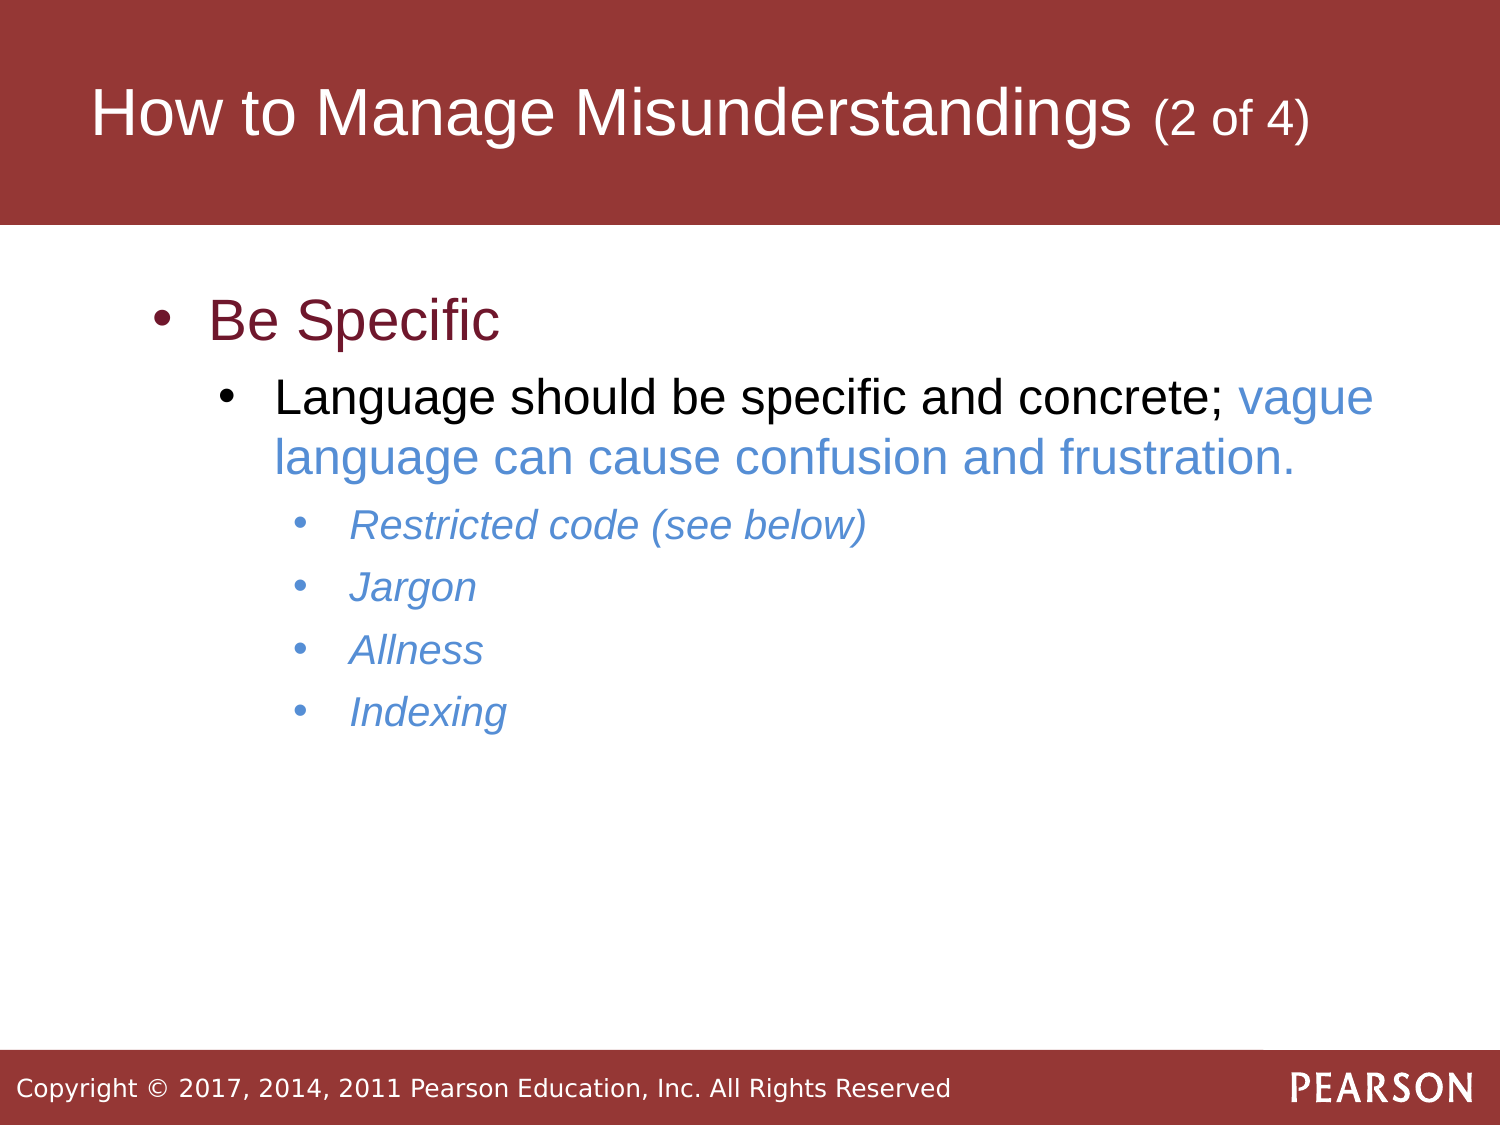

# How to Manage Misunderstandings (2 of 4)
Be Specific
Language should be specific and concrete; vague language can cause confusion and frustration.
Restricted code (see below)
Jargon
Allness
Indexing